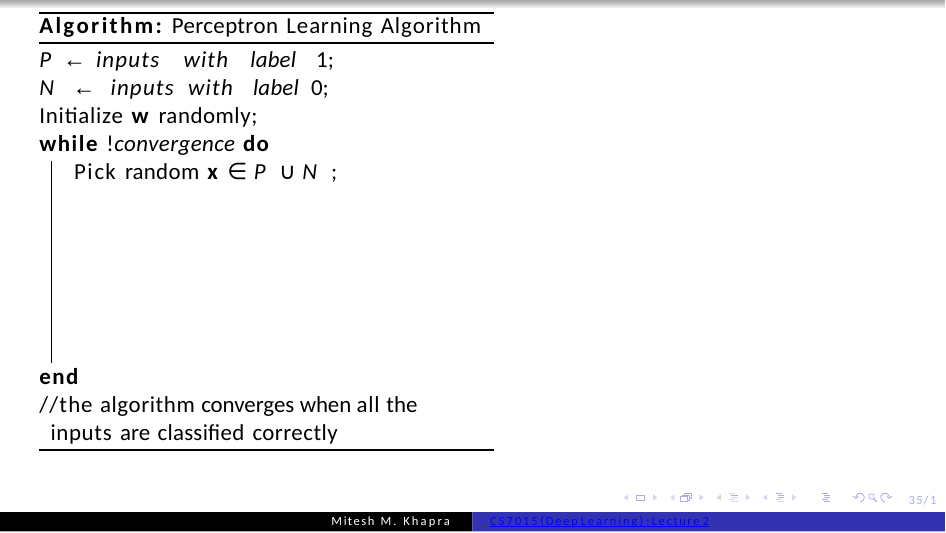

Algorithm: Perceptron Learning Algorithm
P ← inputs   with  label   1;  N ← inputs with label 0;  Initialize w randomly;
while !convergence do
Pick random x ∈ P  ∪ N  ;

end
//the algorithm converges when all the  inputs are classified correctly

35/1

Mitesh M. Khapra
CS7015 (Deep Learning) : Lecture 2